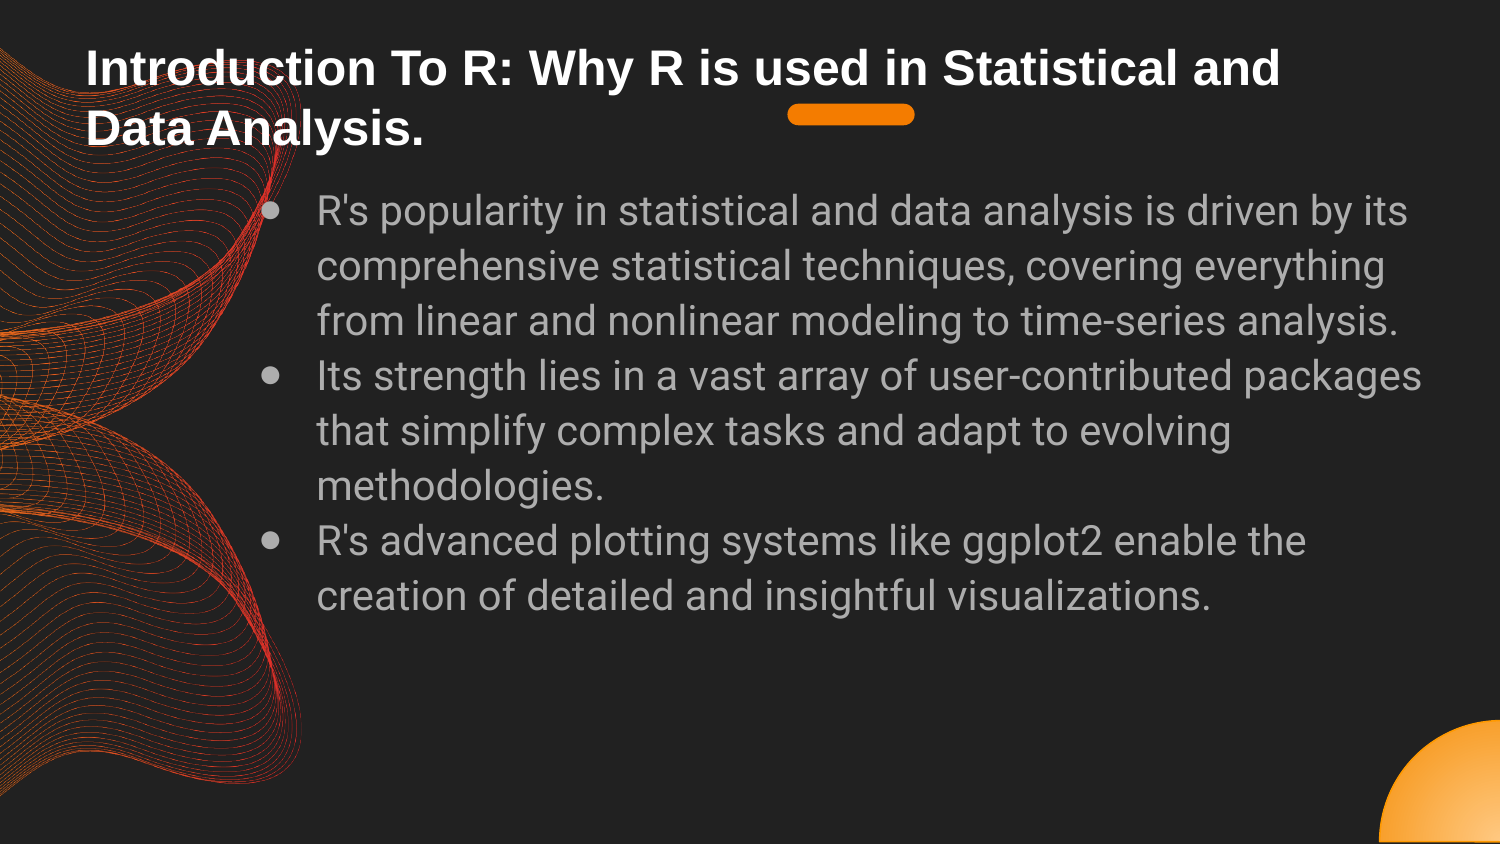

# Introduction To R: Why R is used in Statistical and Data Analysis.
R's popularity in statistical and data analysis is driven by its comprehensive statistical techniques, covering everything from linear and nonlinear modeling to time-series analysis.
Its strength lies in a vast array of user-contributed packages that simplify complex tasks and adapt to evolving methodologies.
R's advanced plotting systems like ggplot2 enable the creation of detailed and insightful visualizations.